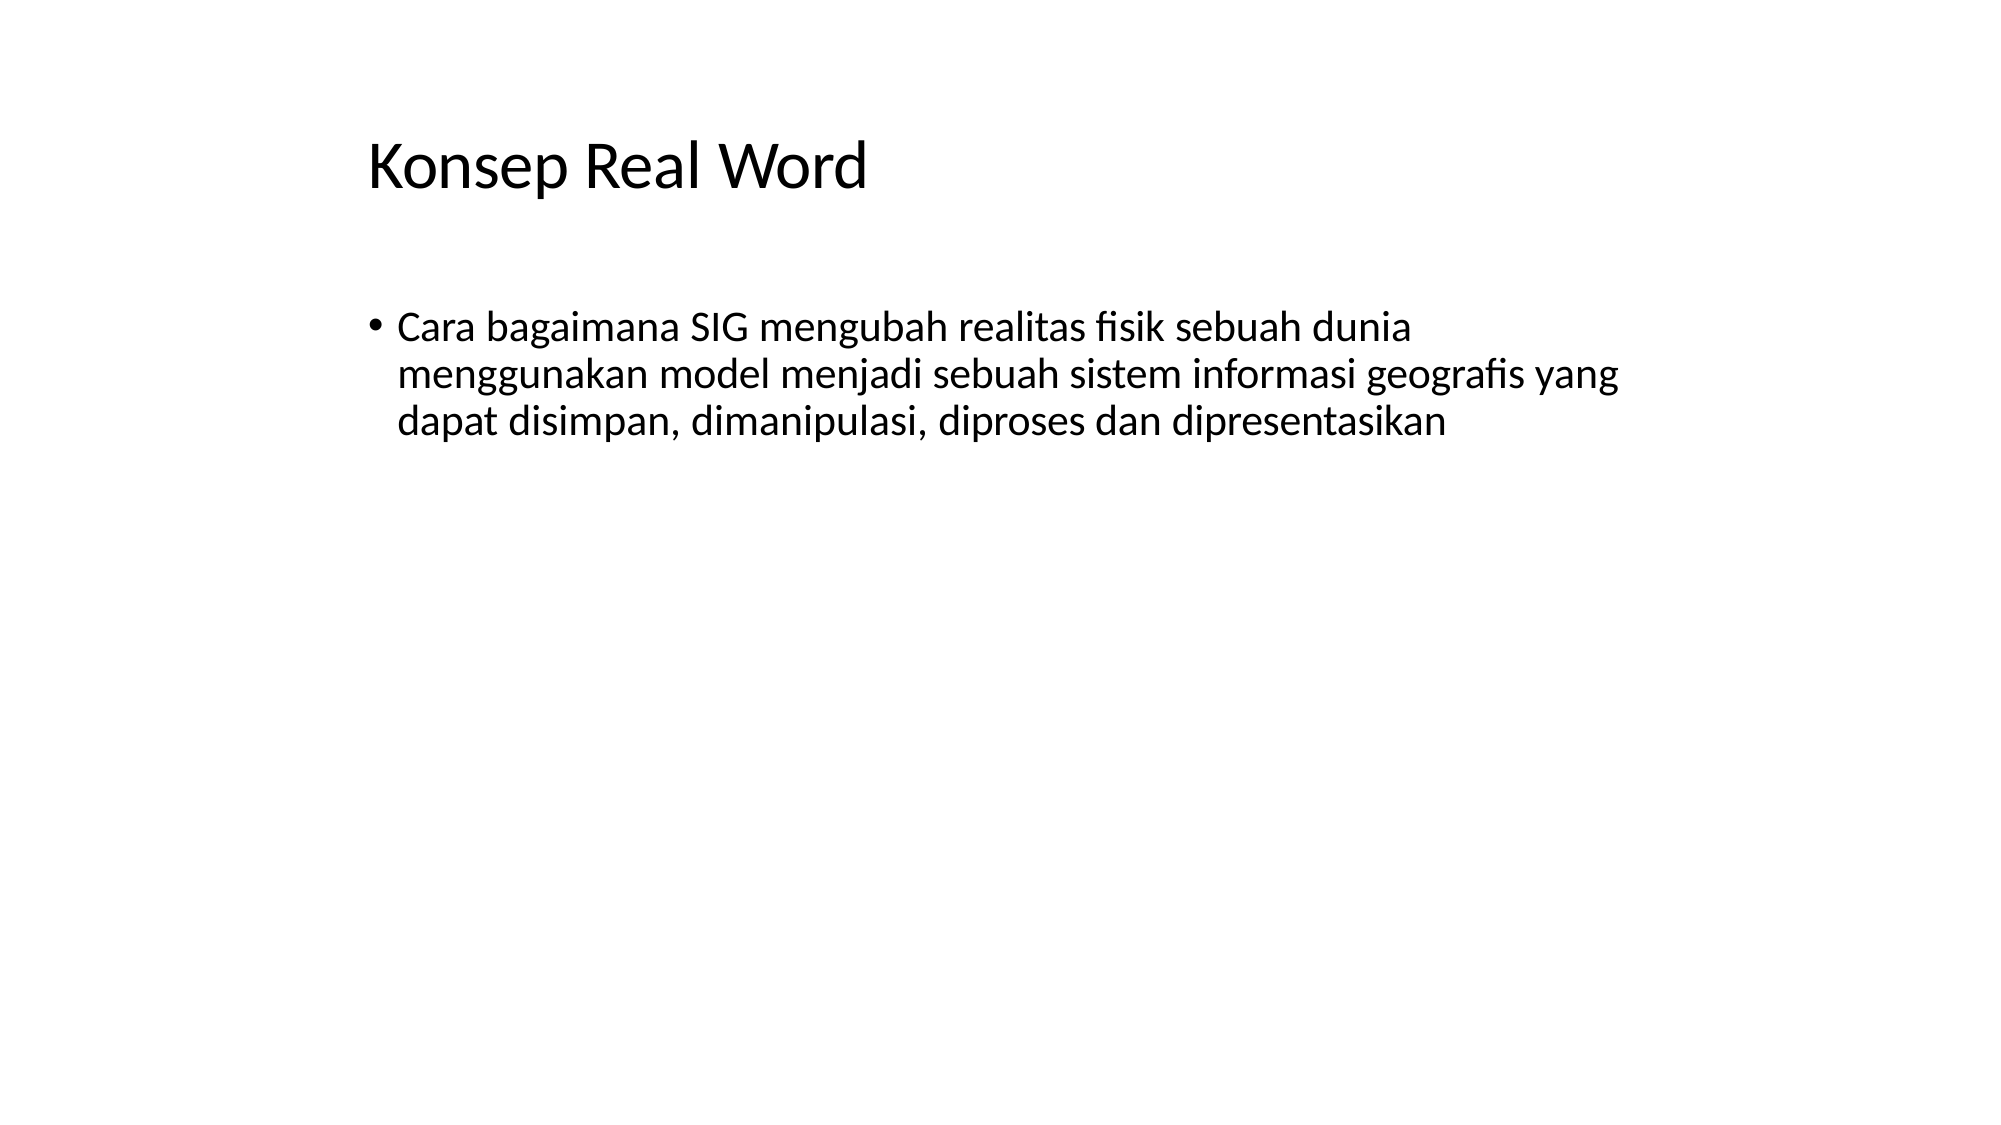

# Konsep Real Word
Cara bagaimana SIG mengubah realitas fisik sebuah dunia  menggunakan model menjadi sebuah sistem informasi geografis yang  dapat disimpan, dimanipulasi, diproses dan dipresentasikan